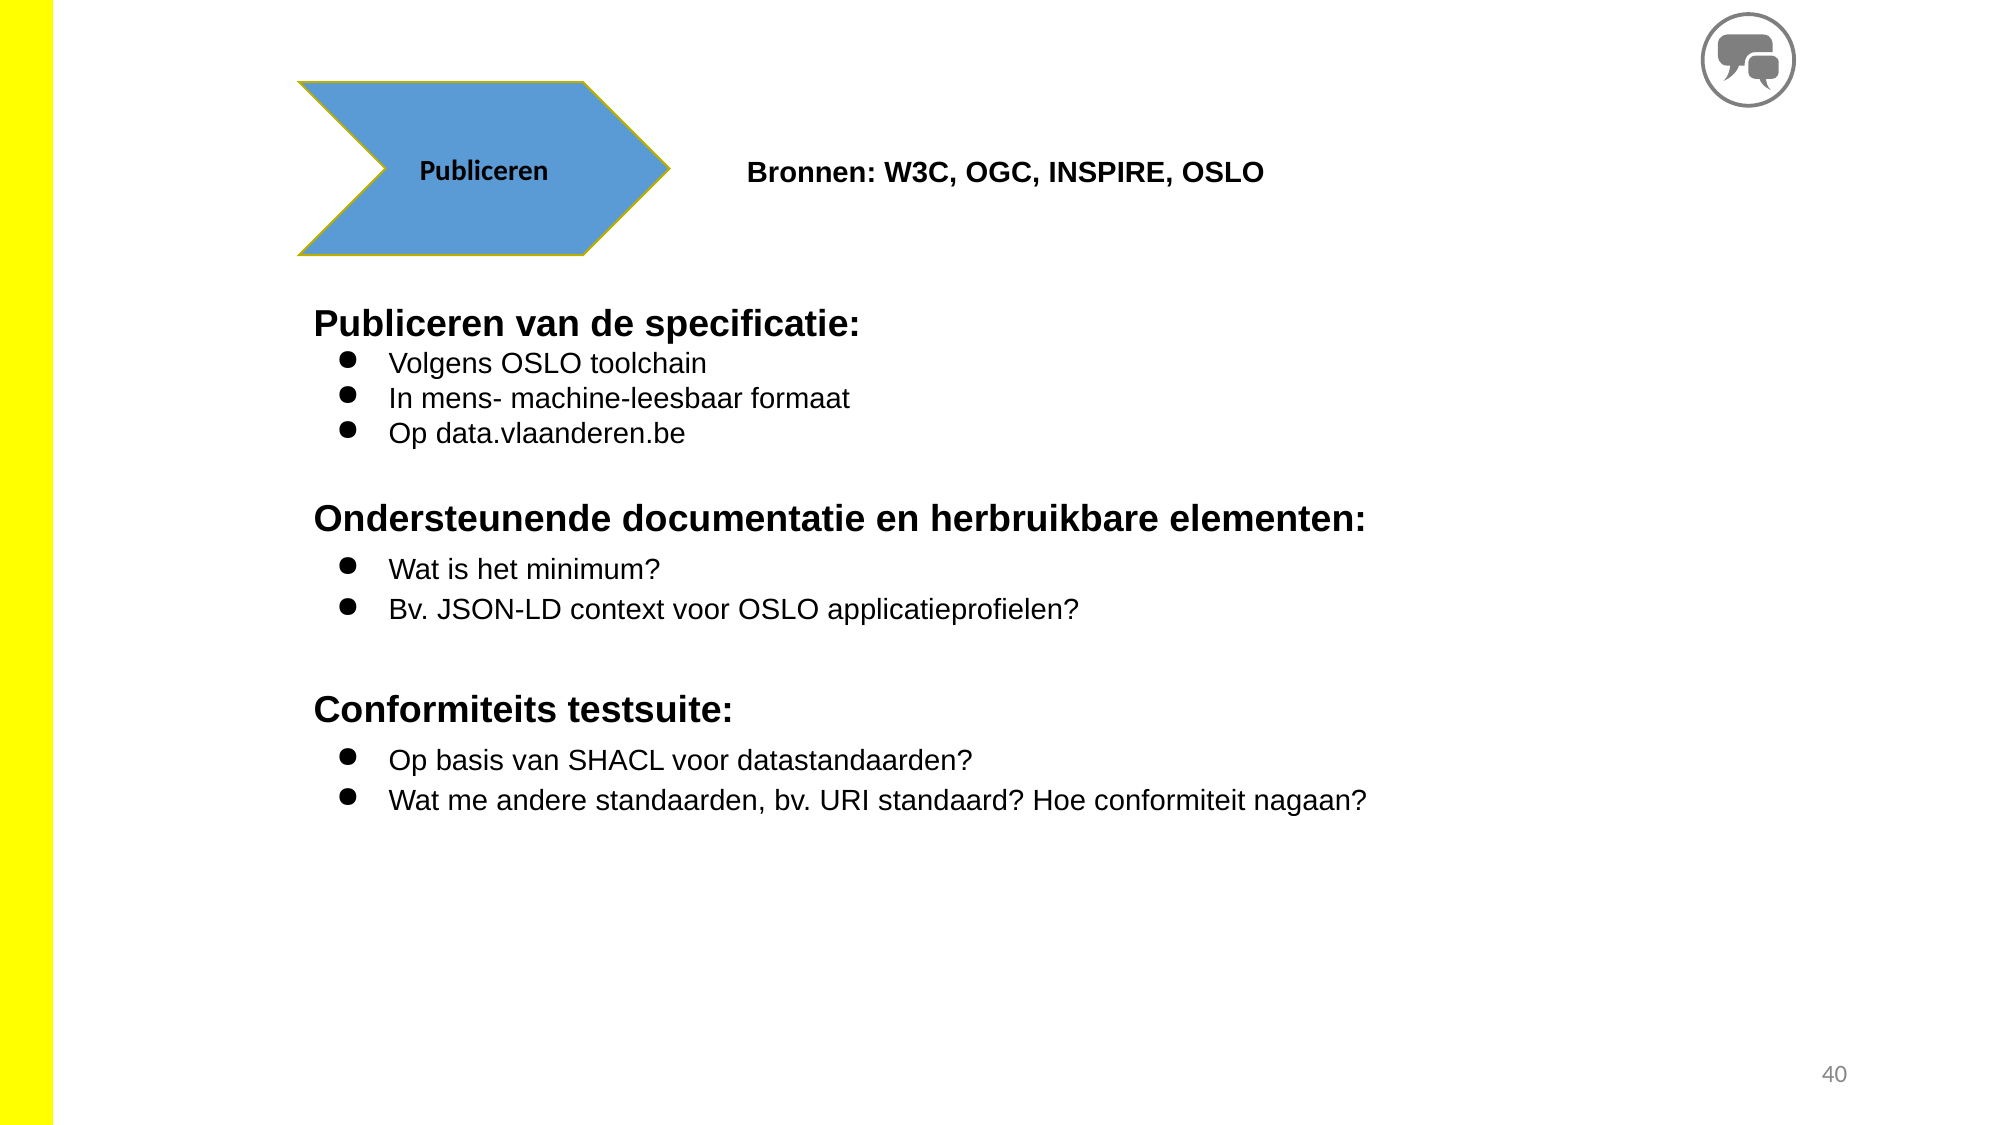

Publiceren
Bronnen: W3C, OGC, INSPIRE, OSLO
Publiceren van de specificatie:
Volgens OSLO toolchain
In mens- machine-leesbaar formaat
Op data.vlaanderen.be

Ondersteunende documentatie en herbruikbare elementen:
Wat is het minimum?
Bv. JSON-LD context voor OSLO applicatieprofielen?

Conformiteits testsuite:
Op basis van SHACL voor datastandaarden?
Wat me andere standaarden, bv. URI standaard? Hoe conformiteit nagaan?
40